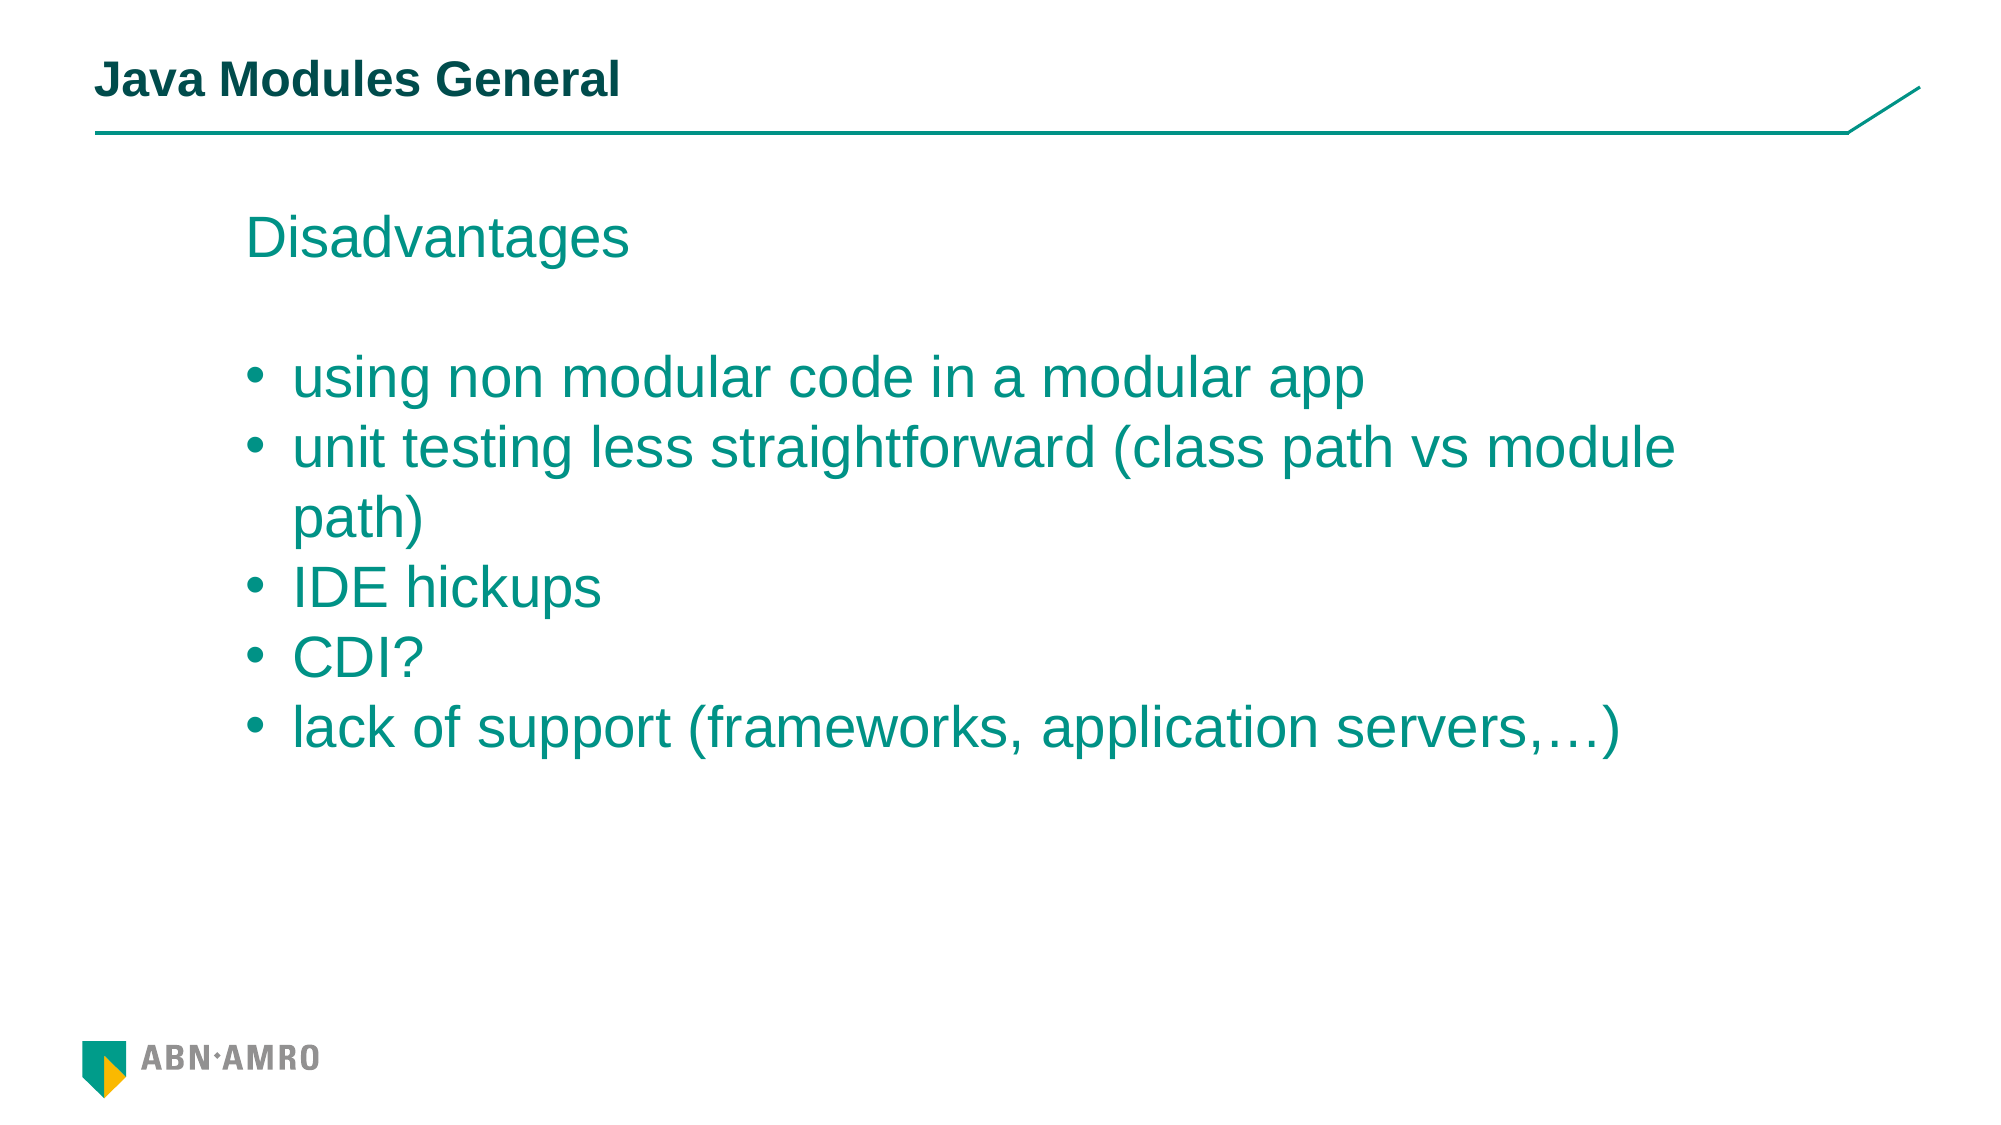

# Java Modules General
Disadvantages

using non modular code in a modular app
unit testing less straightforward (class path vs module path)
IDE hickups
CDI?
lack of support (frameworks, application servers,…)